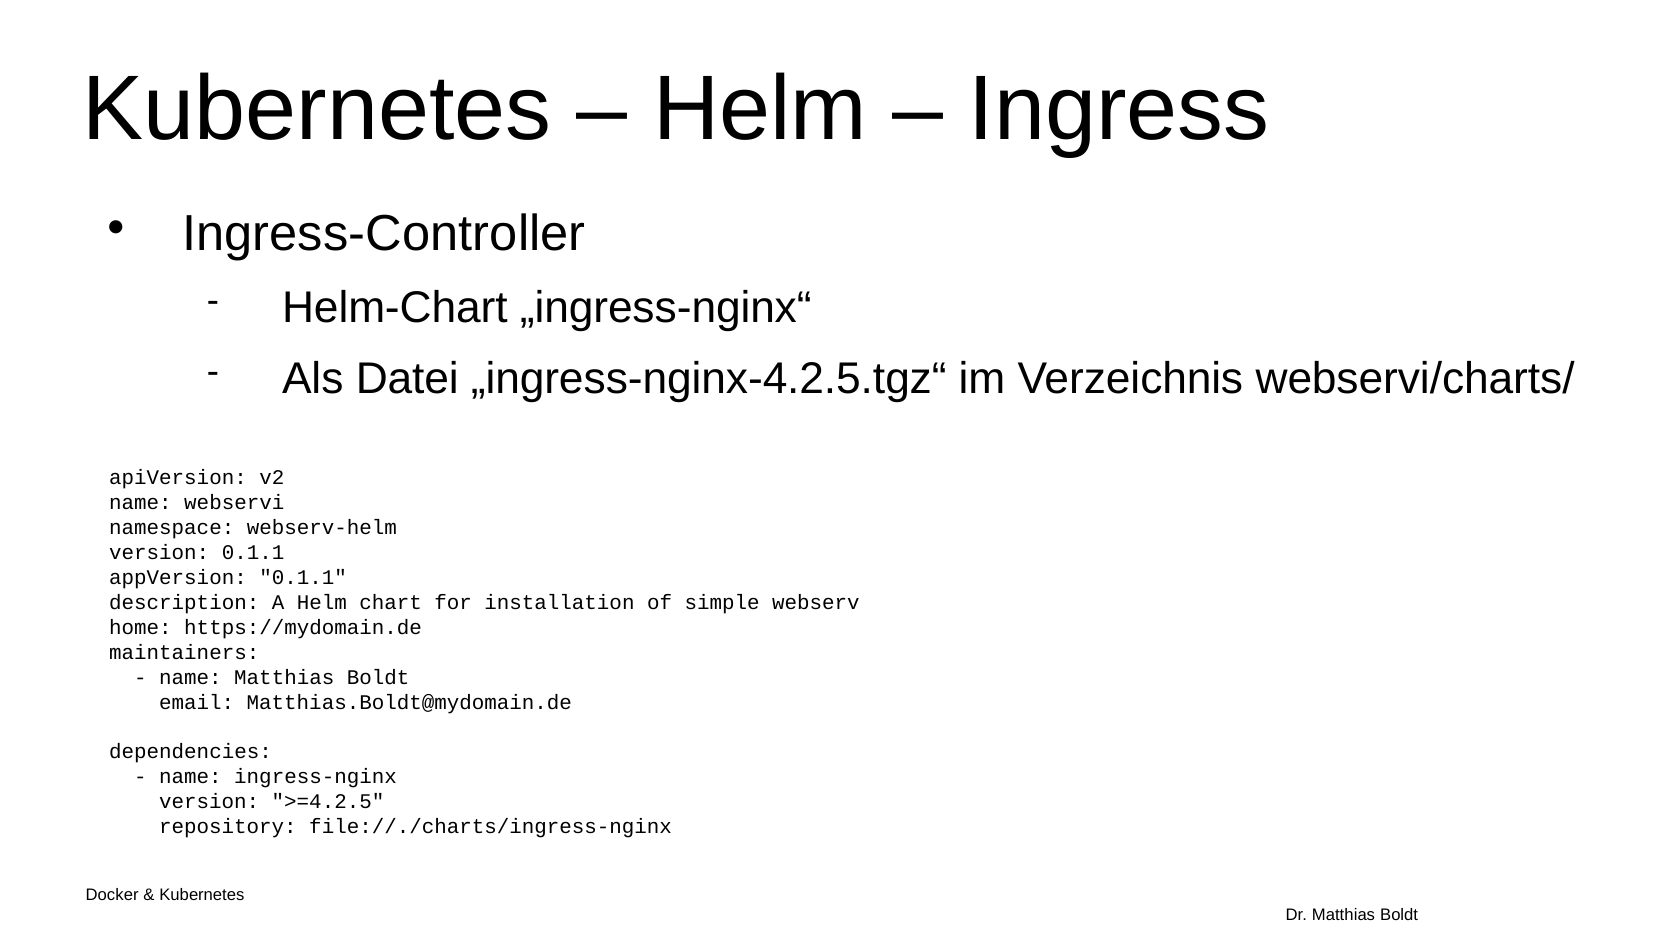

Kubernetes – Helm – Ingress
Ingress-Controller
Helm-Chart „ingress-nginx“
Als Datei „ingress-nginx-4.2.5.tgz“ im Verzeichnis webservi/charts/

apiVersion: v2
name: webservi
namespace: webserv-helm
version: 0.1.1
appVersion: "0.1.1"
description: A Helm chart for installation of simple webserv
home: https://mydomain.de
maintainers:
  - name: Matthias Boldt
    email: Matthias.Boldt@mydomain.de

dependencies:
  - name: ingress-nginx
    version: ">=4.2.5"
    repository: file://./charts/ingress-nginx

Docker & Kubernetes																Dr. Matthias Boldt